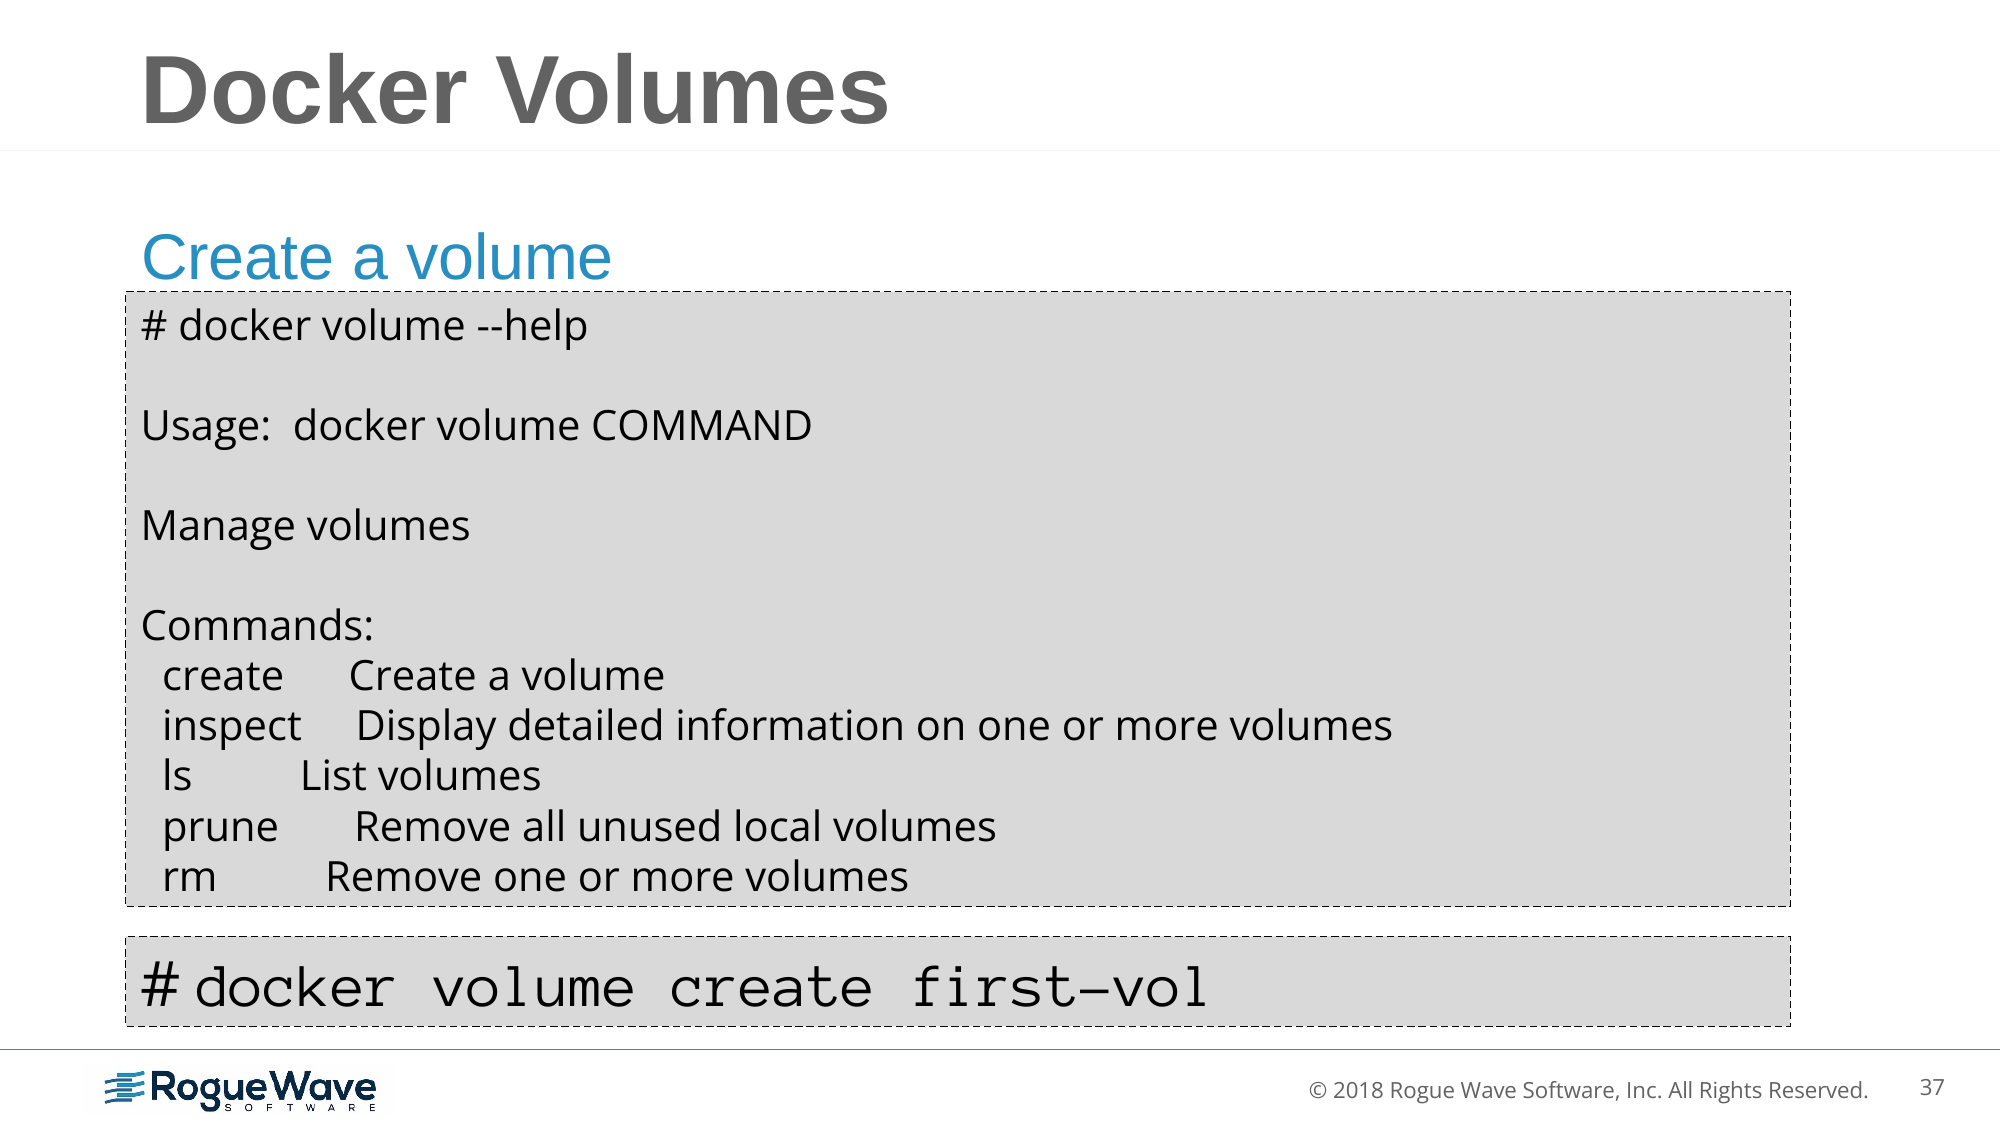

# Docker Volumes
Create a volume
# docker volume --help

Usage:  docker volume COMMAND

Manage volumes

Commands:
  create      Create a volume
  inspect     Display detailed information on one or more volumes
  ls          List volumes
  prune       Remove all unused local volumes
  rm          Remove one or more volumes
# docker volume create first-vol